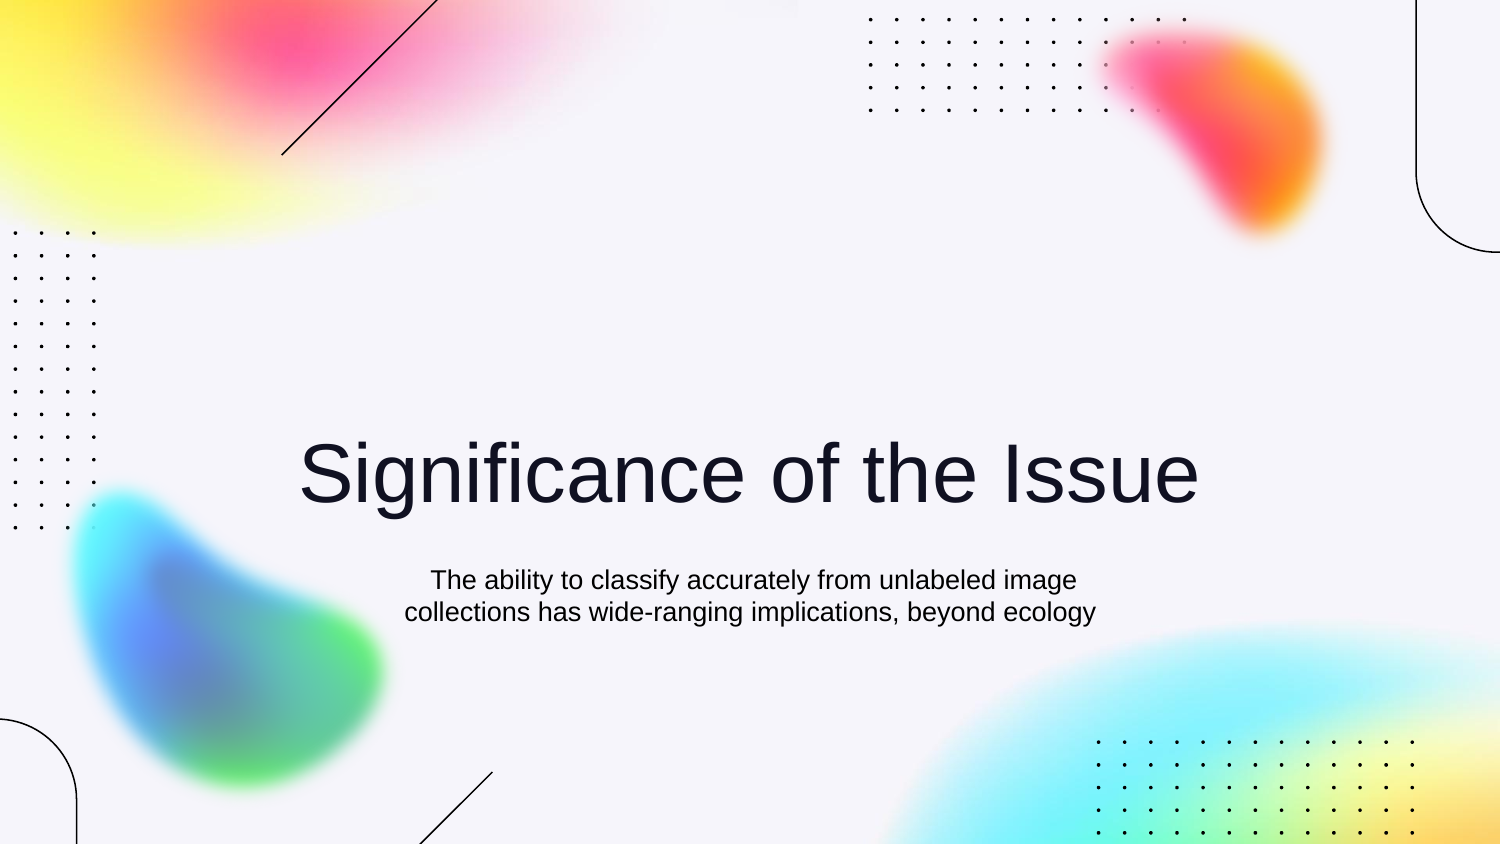

# Significance of the Issue
 The ability to classify accurately from unlabeled image collections has wide-ranging implications, beyond ecology